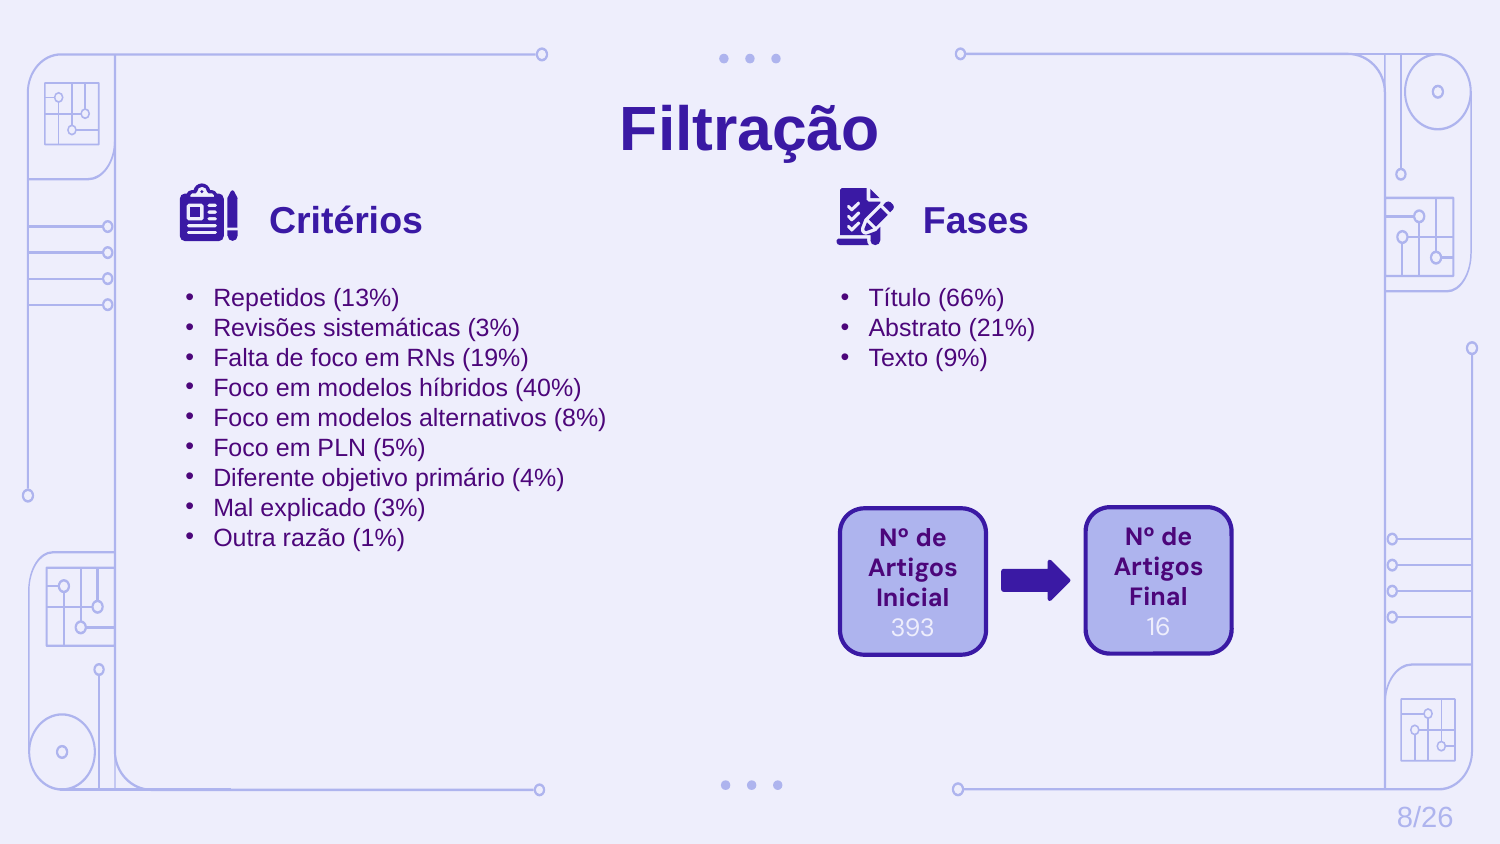

# Filtração
        Critérios

        Fases

Repetidos (13%)
Revisões sistemáticas (3%)
Falta de foco em RNs (19%)
Foco em modelos híbridos (40%)
Foco em modelos alternativos (8%)
Foco em PLN (5%)
Diferente objetivo primário (4%)
Mal explicado (3%)
Outra razão (1%)

Título (66%)
Abstrato (21%)
Texto (9%)
Nº de Artigos Final
16
Nº de Artigos Inicial
393

8/26